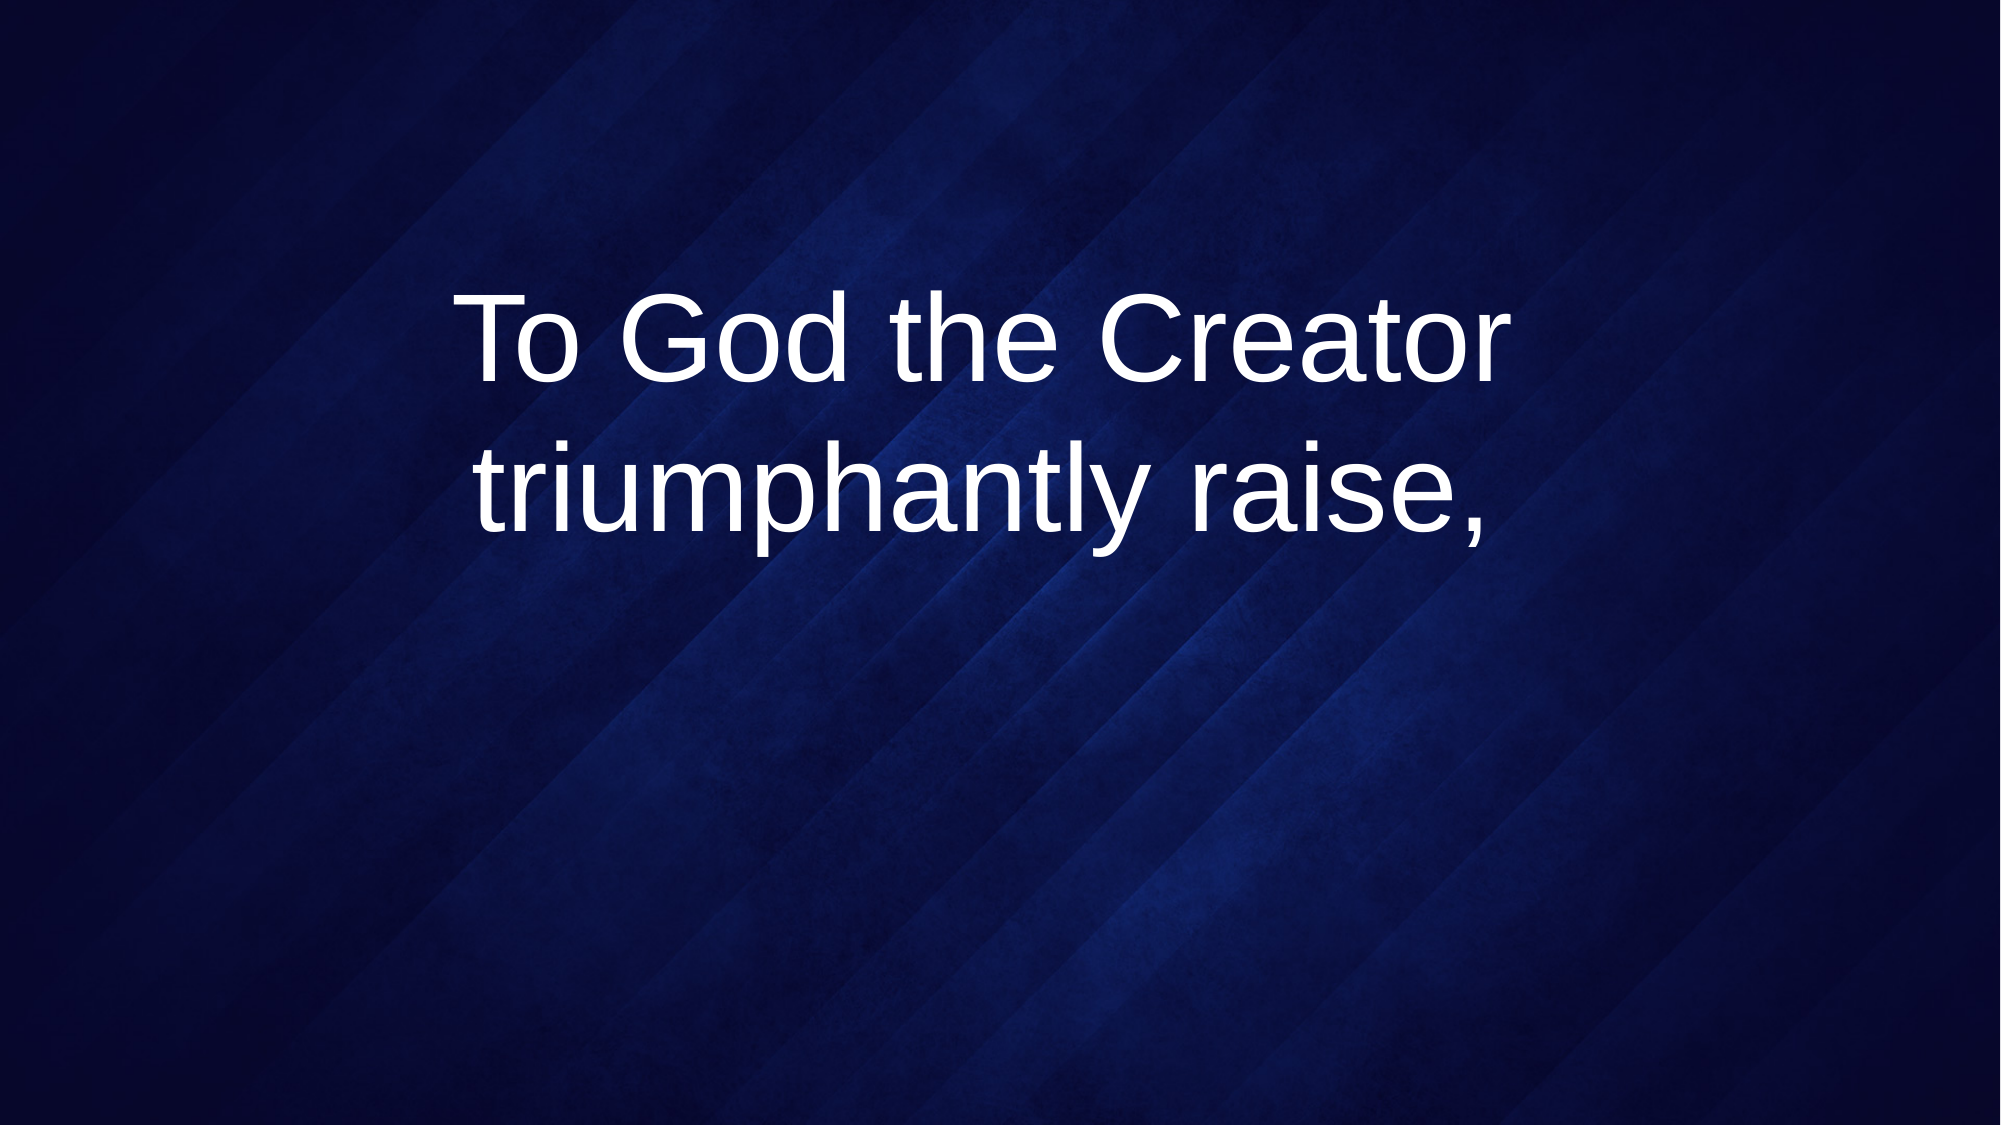

# To God the Creator triumphantly raise,